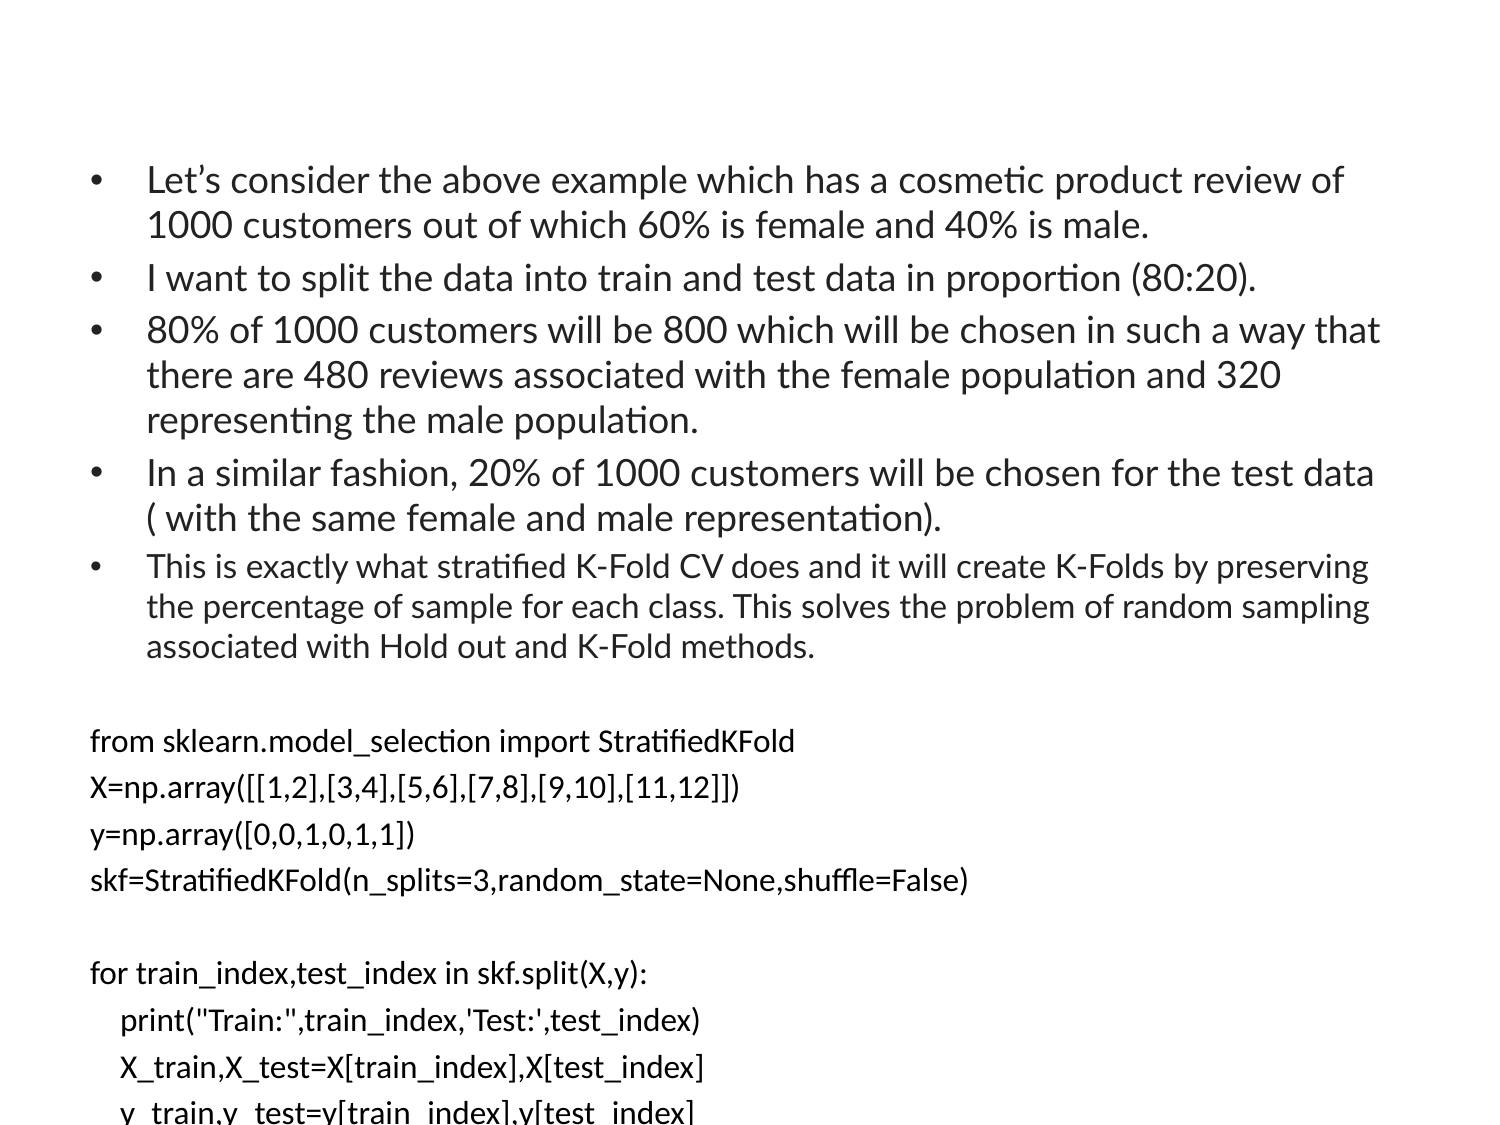

Let’s consider the above example which has a cosmetic product review of 1000 customers out of which 60% is female and 40% is male.
I want to split the data into train and test data in proportion (80:20).
80% of 1000 customers will be 800 which will be chosen in such a way that there are 480 reviews associated with the female population and 320 representing the male population.
In a similar fashion, 20% of 1000 customers will be chosen for the test data ( with the same female and male representation).
This is exactly what stratified K-Fold CV does and it will create K-Folds by preserving the percentage of sample for each class. This solves the problem of random sampling associated with Hold out and K-Fold methods.

from sklearn.model_selection import StratifiedKFold
X=np.array([[1,2],[3,4],[5,6],[7,8],[9,10],[11,12]])
y=np.array([0,0,1,0,1,1])
skf=StratifiedKFold(n_splits=3,random_state=None,shuffle=False)

for train_index,test_index in skf.split(X,y):
    print("Train:",train_index,'Test:',test_index)
    X_train,X_test=X[train_index],X[test_index]
    y_train,y_test=y[train_index],y[test_index]